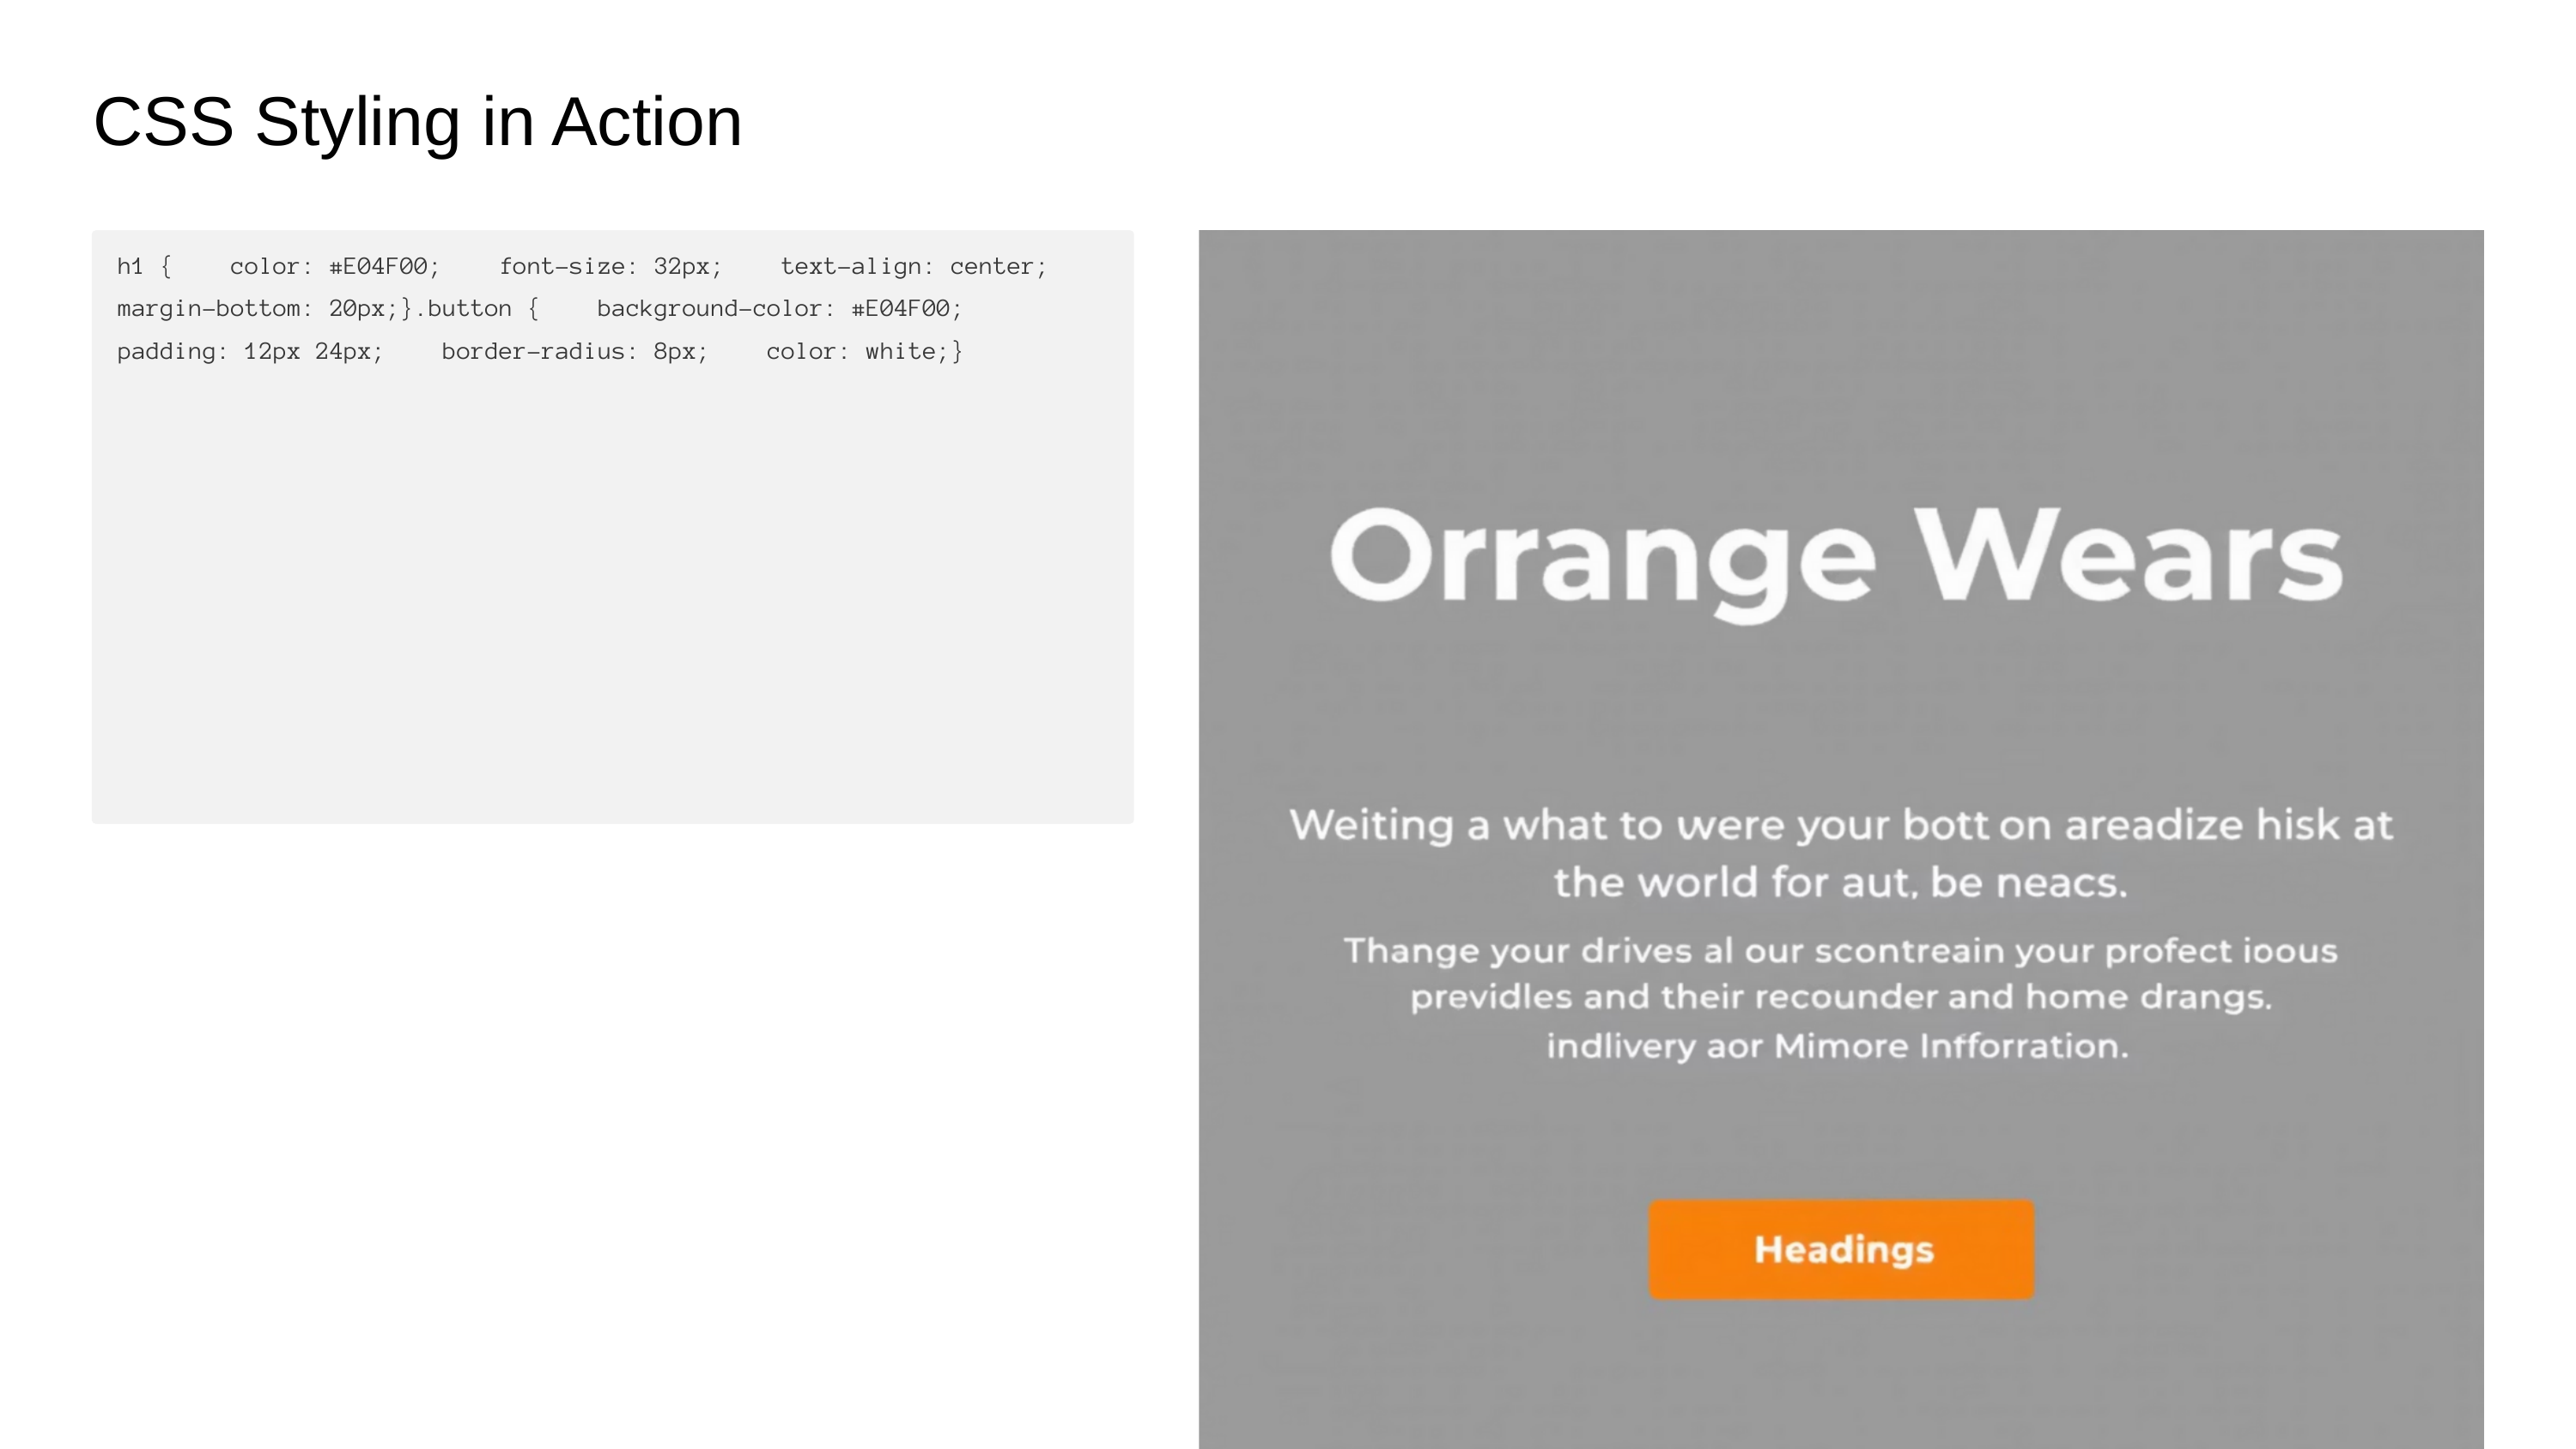

CSS Styling in Action

h1 {    color: #E04F00;    font-size: 32px;    text-align: center;    margin-bottom: 20px;}.button {    background-color: #E04F00;    padding: 12px 24px;    border-radius: 8px;    color: white;}
This CSS code creates an orange heading and matching button, demonstrating how properties work together to create cohesive design elements.